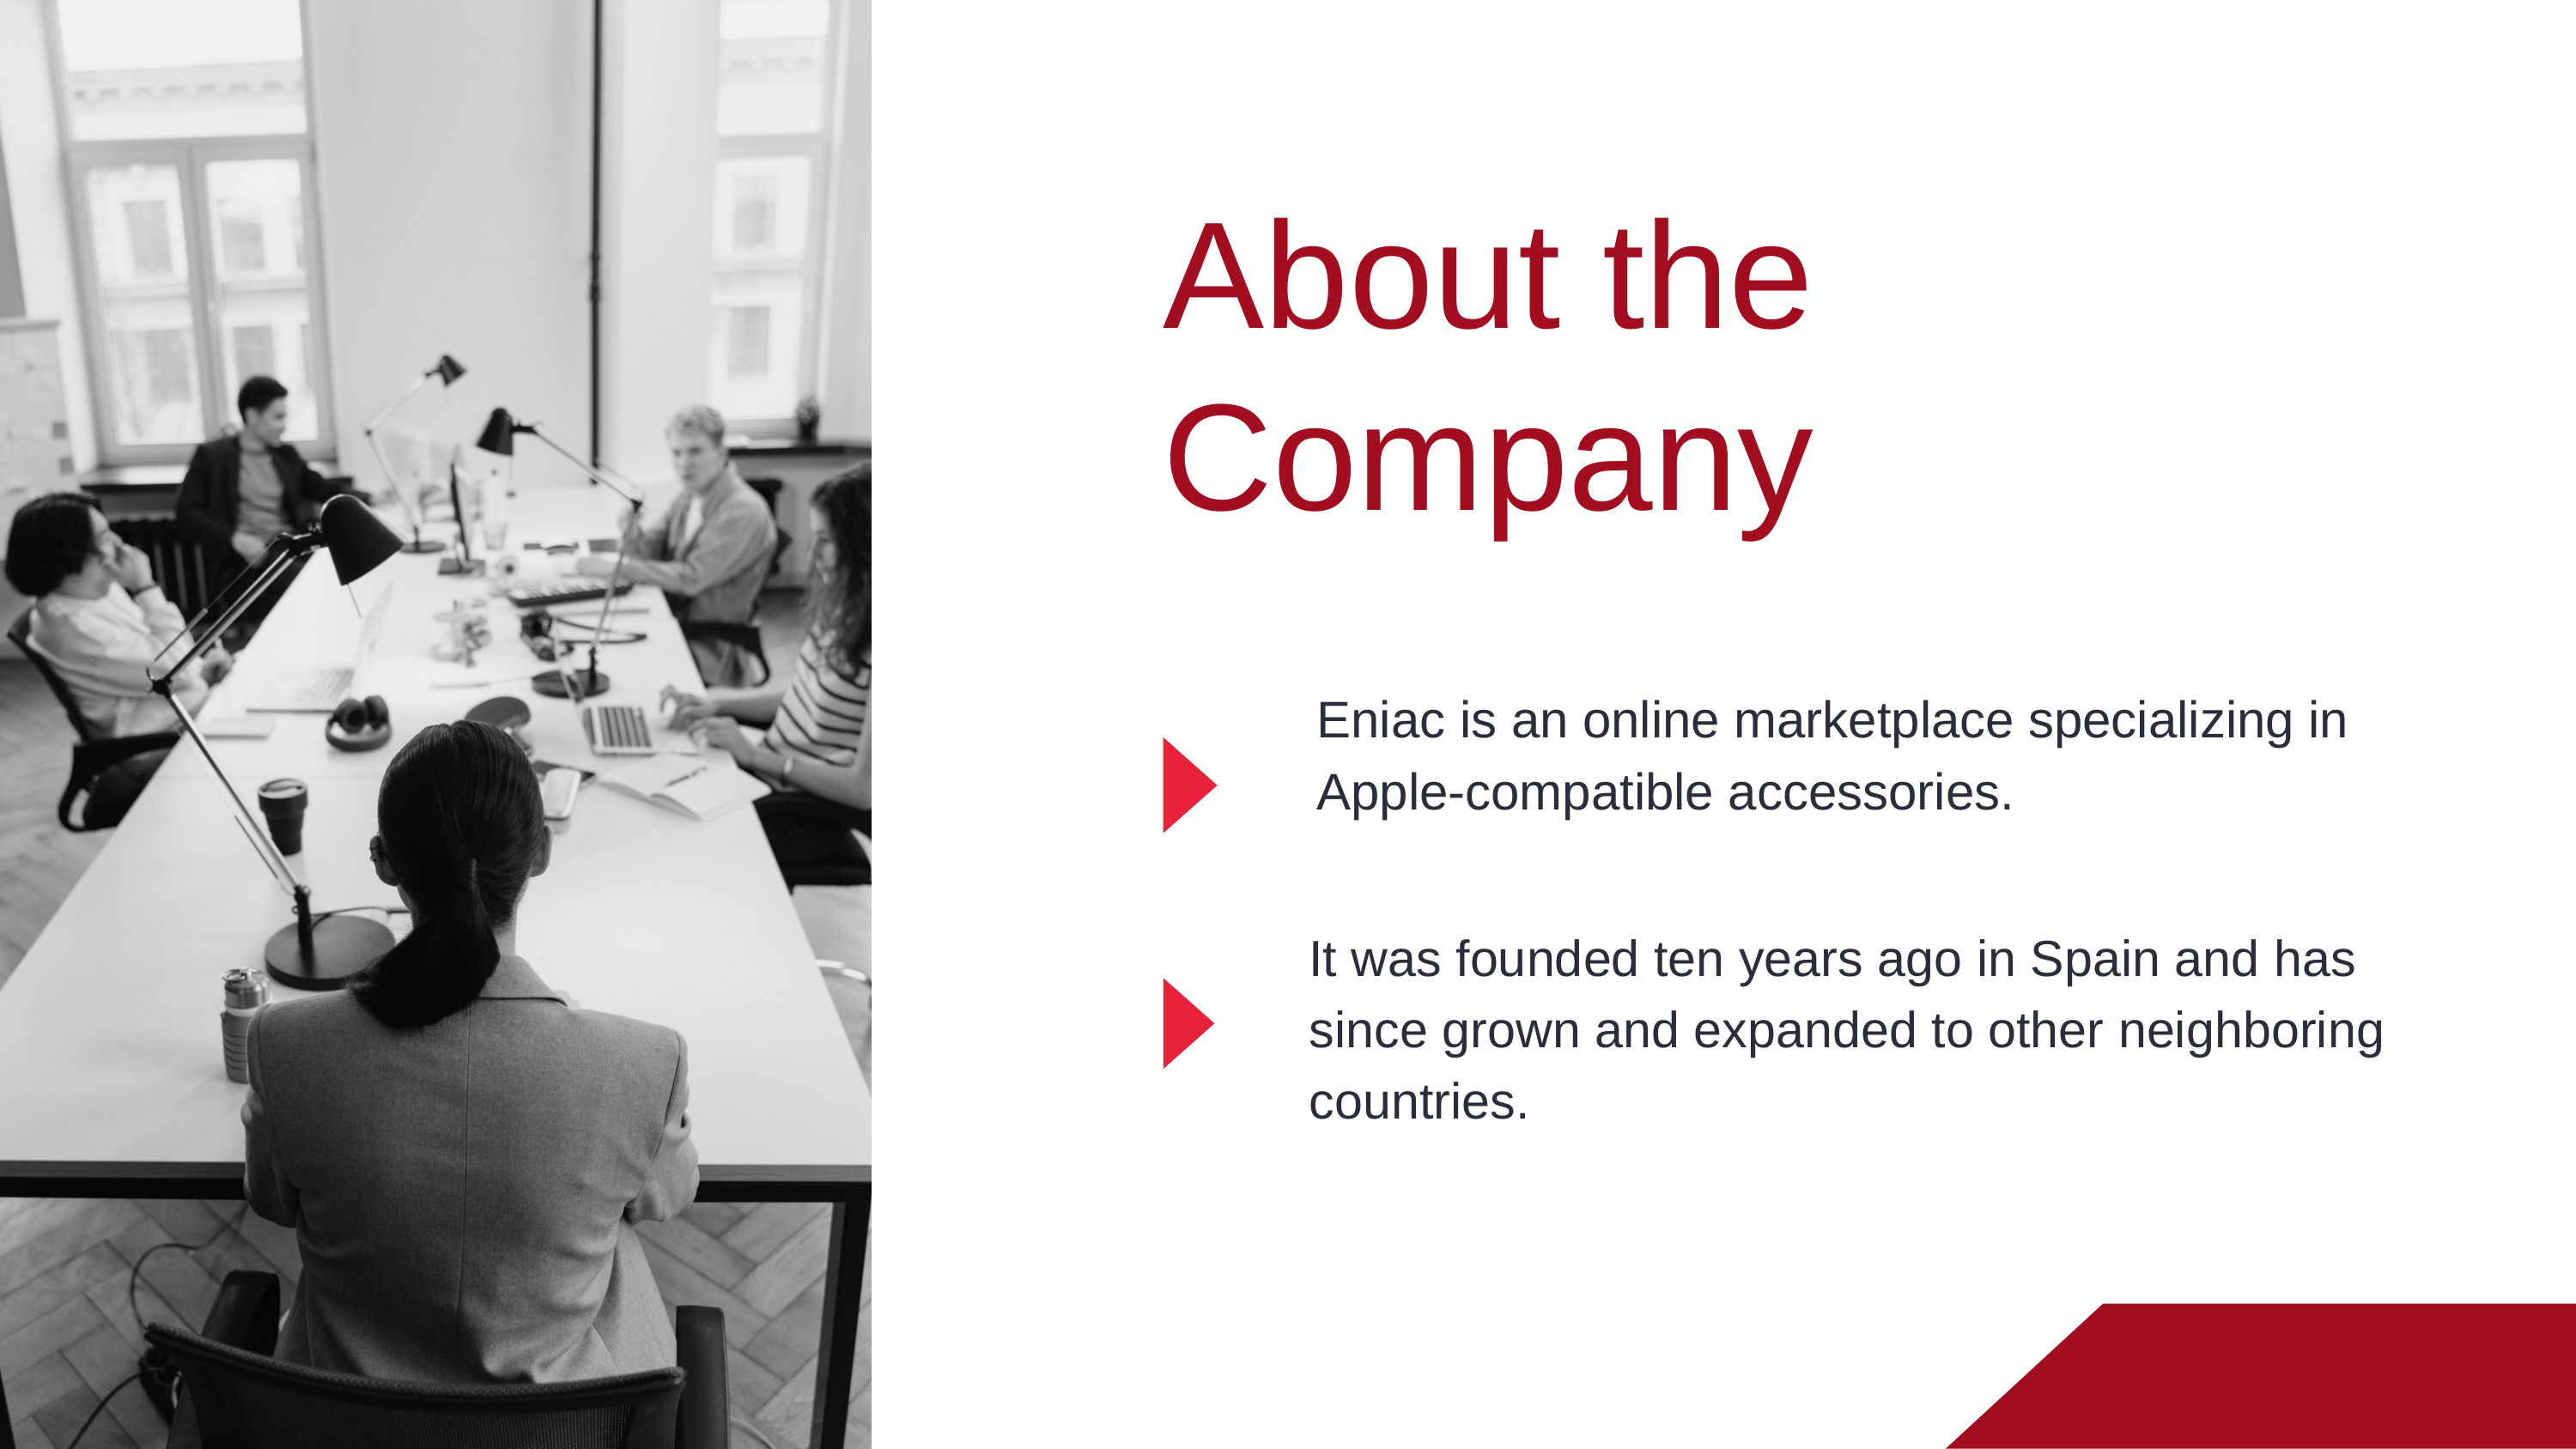

About the Company
Eniac is an online marketplace specializing in Apple-compatible accessories.

It was founded ten years ago in Spain and has since grown and expanded to other neighboring countries.